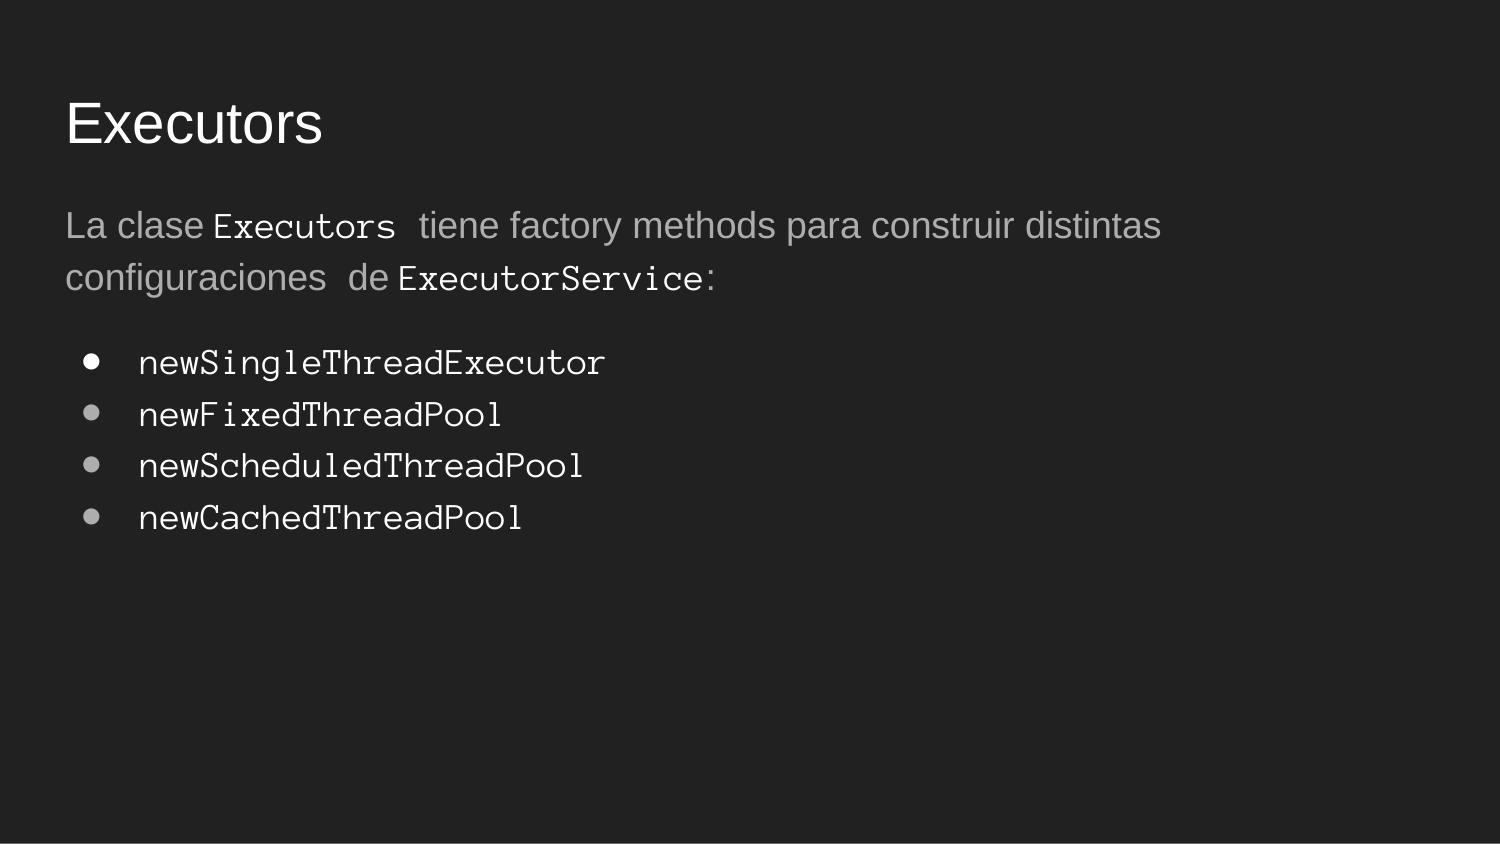

# Executors
La clase Executors tiene factory methods para construir distintas configuraciones  de ExecutorService:
newSingleThreadExecutor
newFixedThreadPool
newScheduledThreadPool
newCachedThreadPool